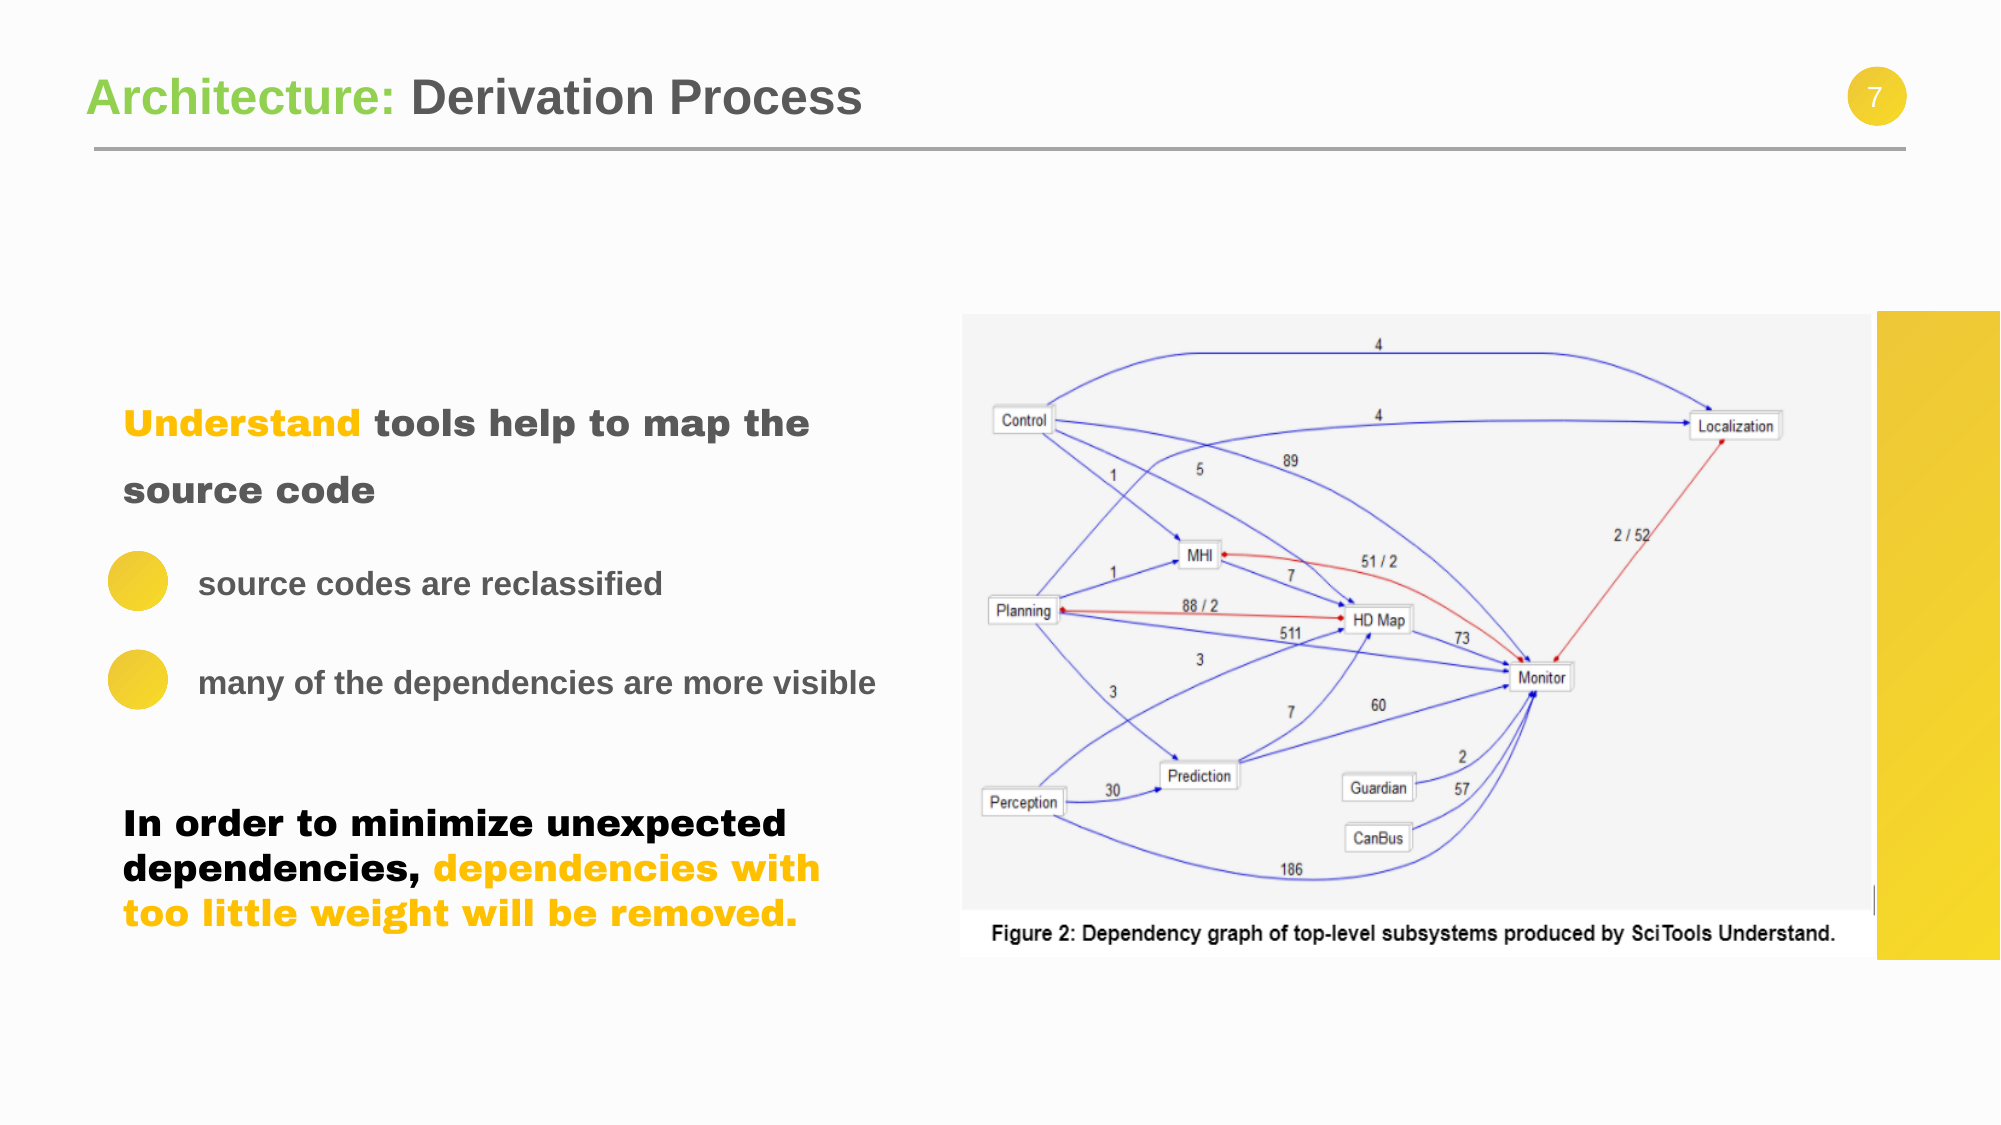

Architecture: Derivation Process

Understand tools help to map the source code
source codes are reclassified

many of the dependencies are more visible

In order to minimize unexpected dependencies, dependencies with too little weight will be removed.